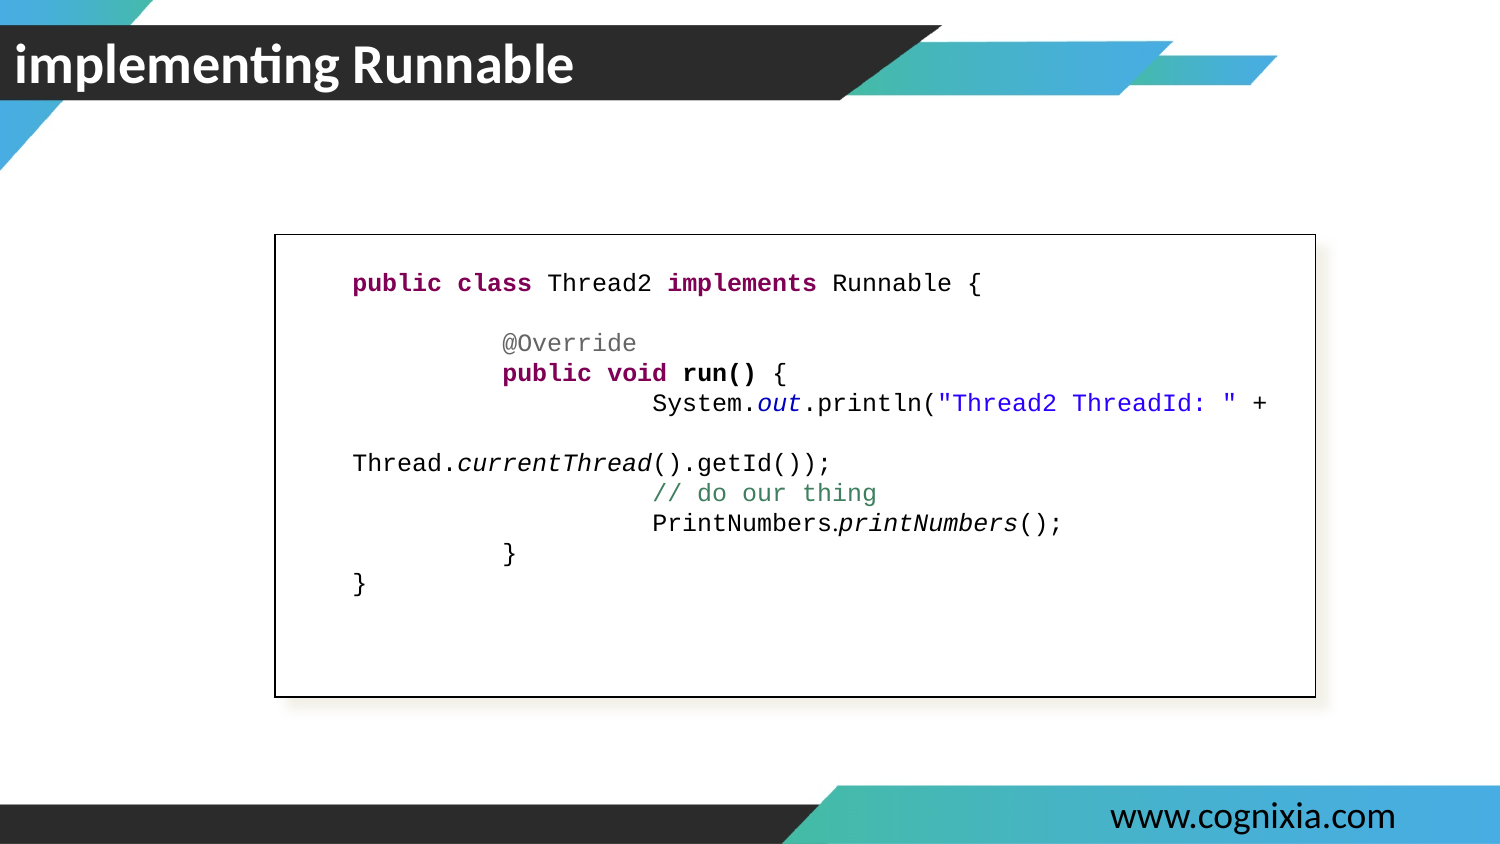

# implementing Runnable

public class Thread2 implements Runnable {

	@Override
	public void run() {
		System.out.println("Thread2 ThreadId: " + 				Thread.currentThread().getId());
		// do our thing
		PrintNumbers.printNumbers();
	}
}